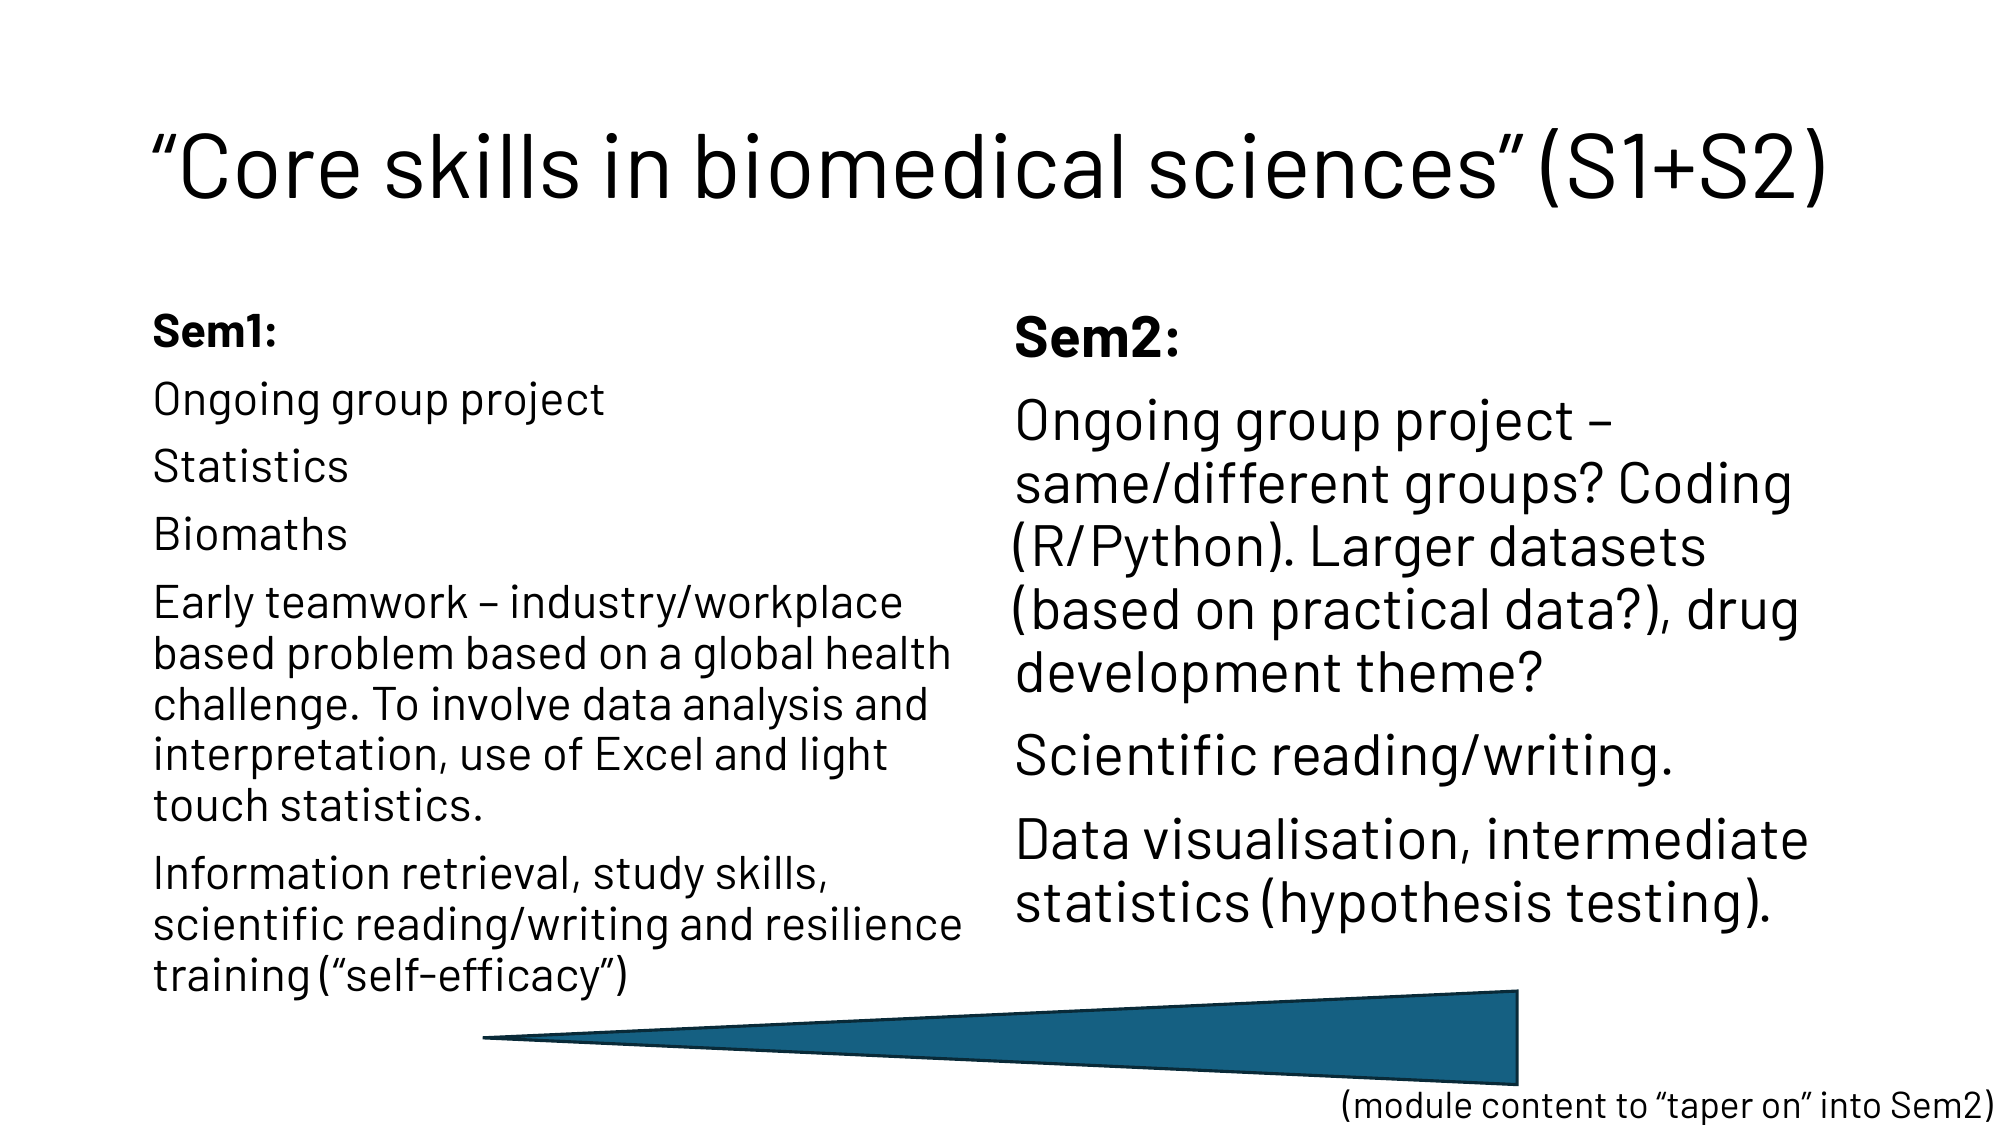

# “Core skills in biomedical sciences” (S1+S2)
Sem1:
Ongoing group project
Statistics
Biomaths
Early teamwork – industry/workplace based problem based on a global health challenge. To involve data analysis and interpretation, use of Excel and light touch statistics.
Information retrieval, study skills, scientific reading/writing and resilience training (“self-efficacy”)
Sem2:
Ongoing group project – same/different groups? Coding (R/Python). Larger datasets (based on practical data?), drug development theme?
Scientific reading/writing.
Data visualisation, intermediate statistics (hypothesis testing).

(module content to “taper on” into Sem2)